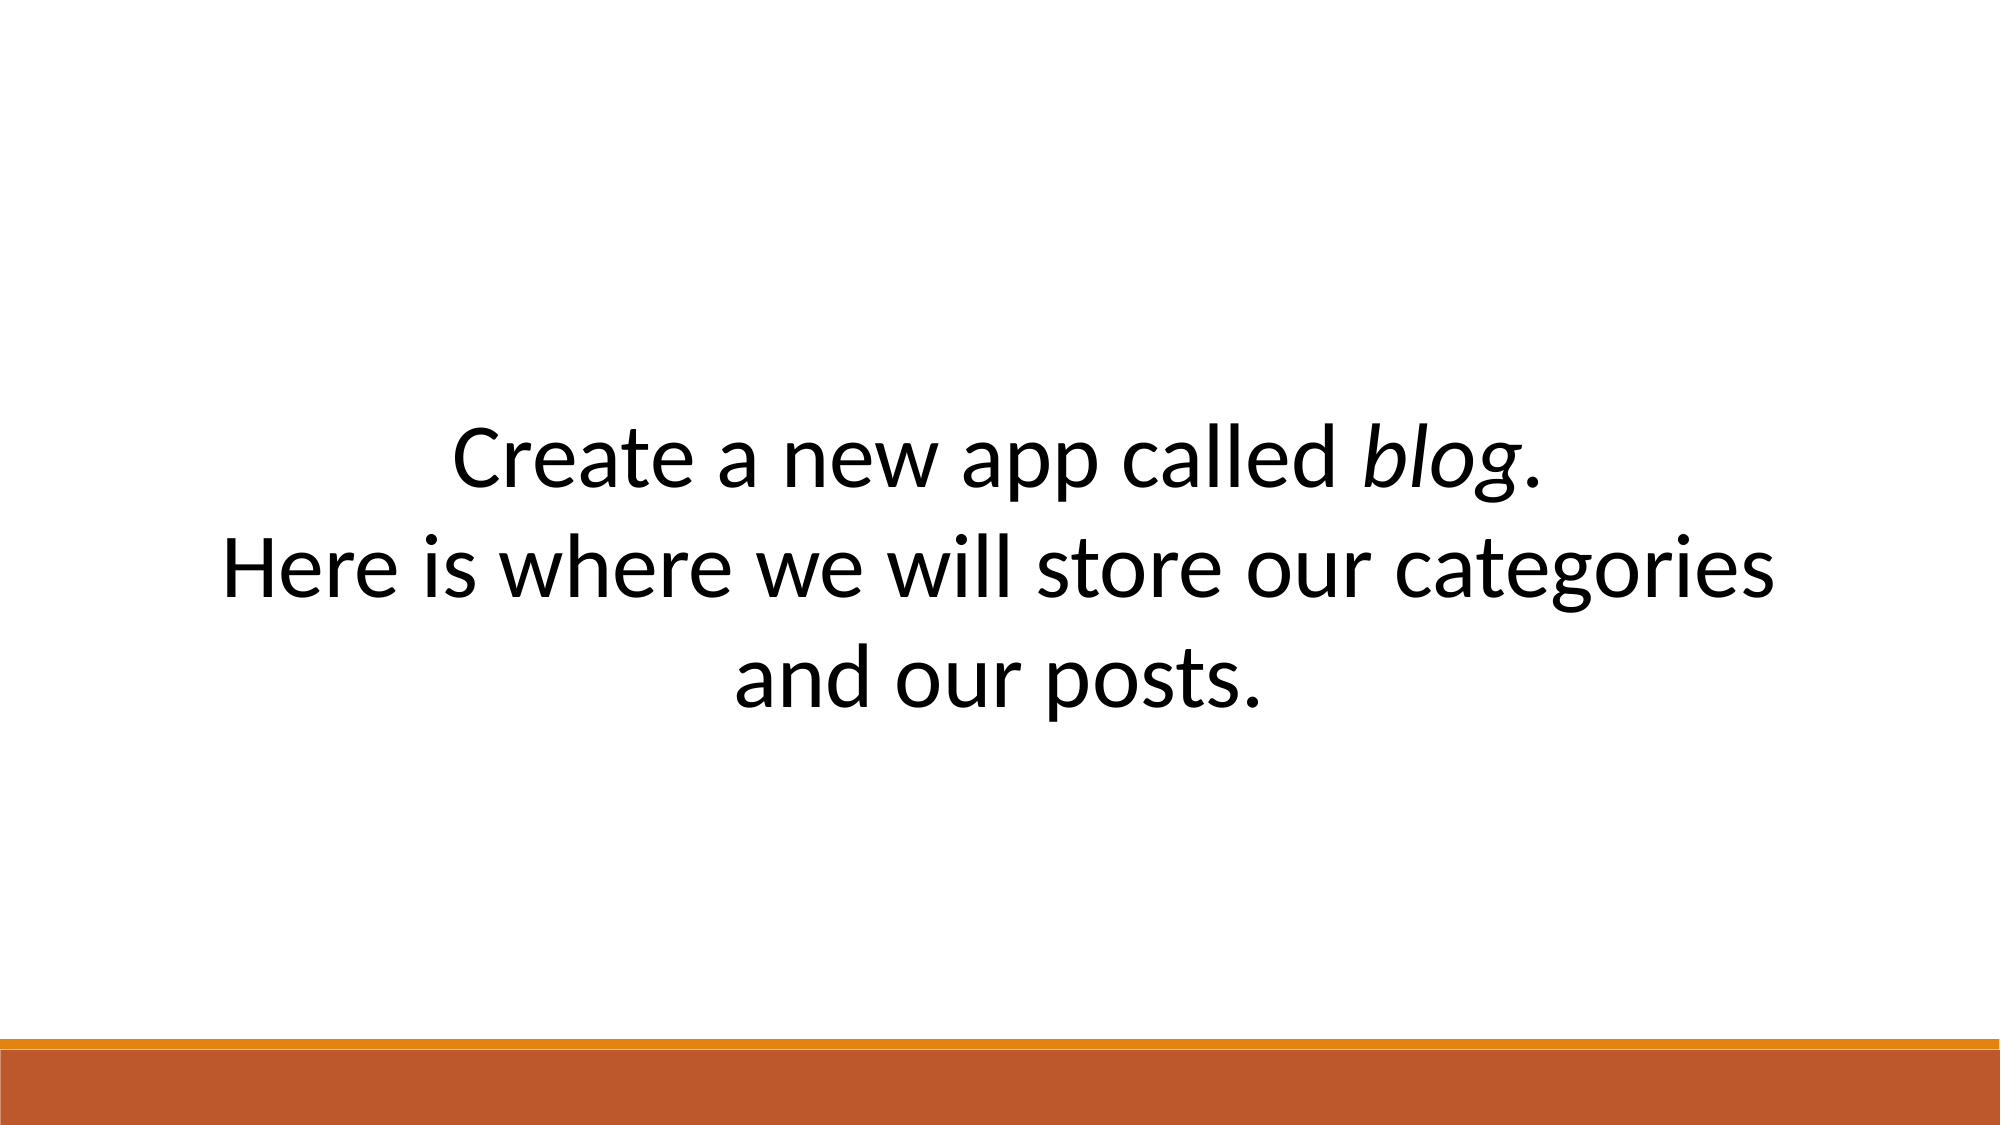

Create a new app called blog.
Here is where we will store our categories and our posts.